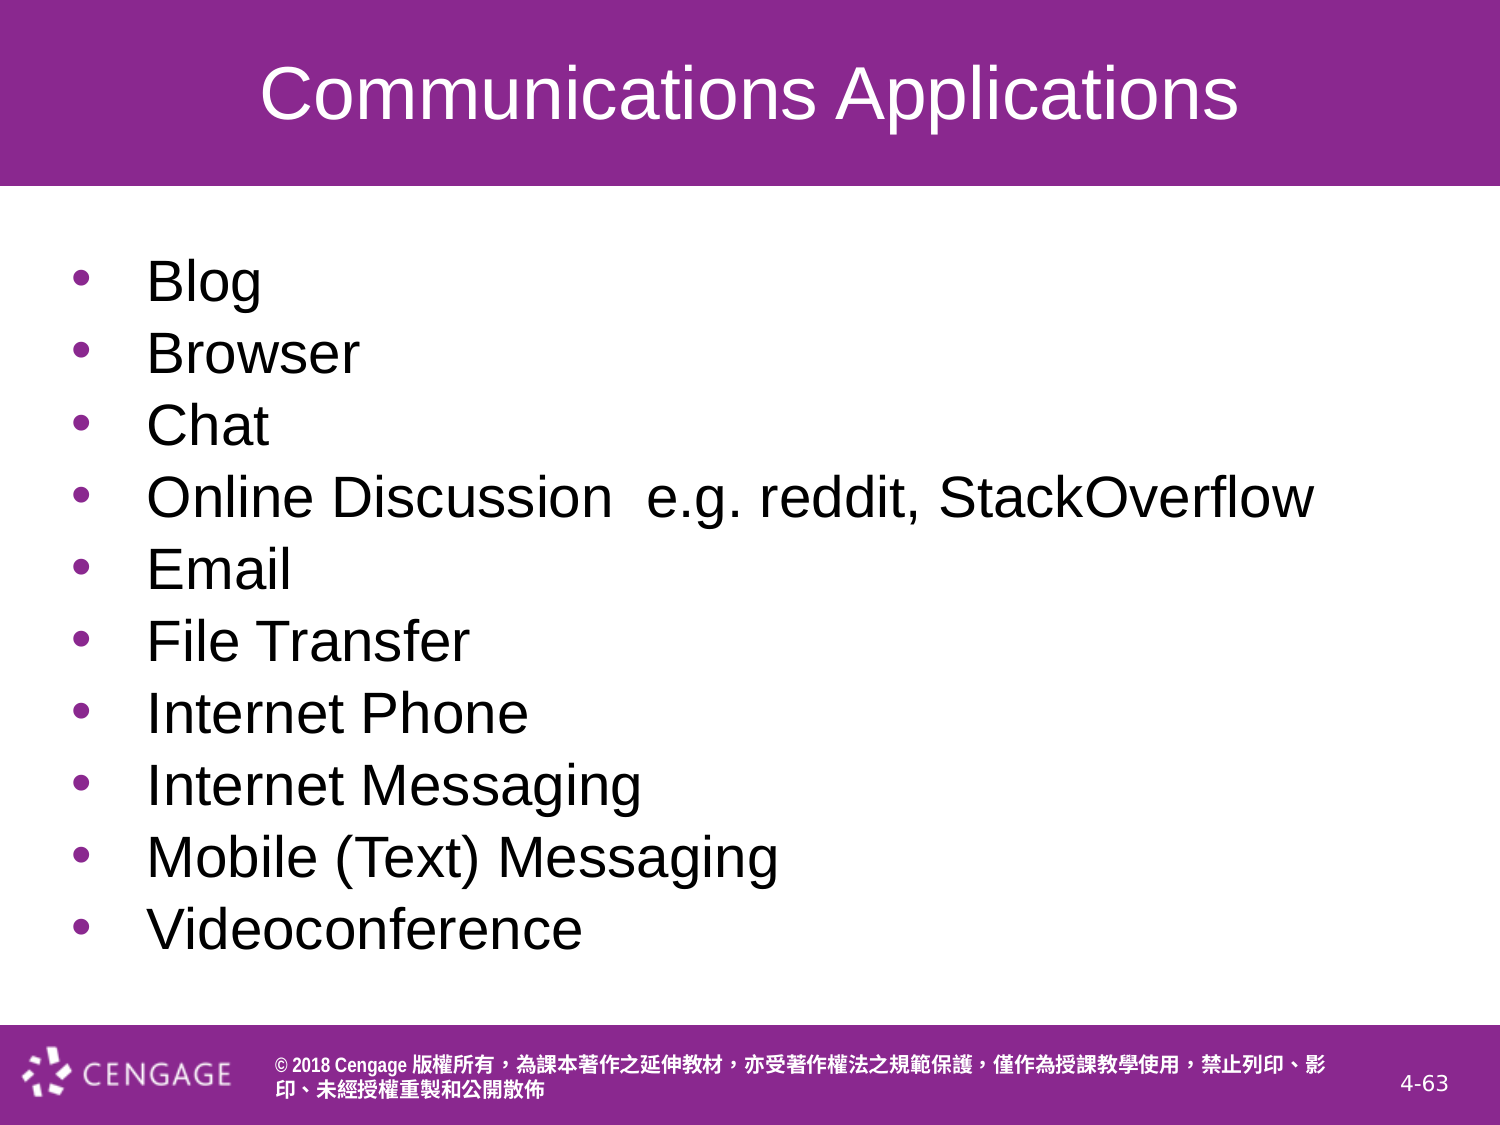

# Communications Applications
Blog
Browser
Chat
Online Discussion  e.g. reddit, StackOverflow
Email
File Transfer
Internet Phone
Internet Messaging
Mobile (Text) Messaging
Videoconference